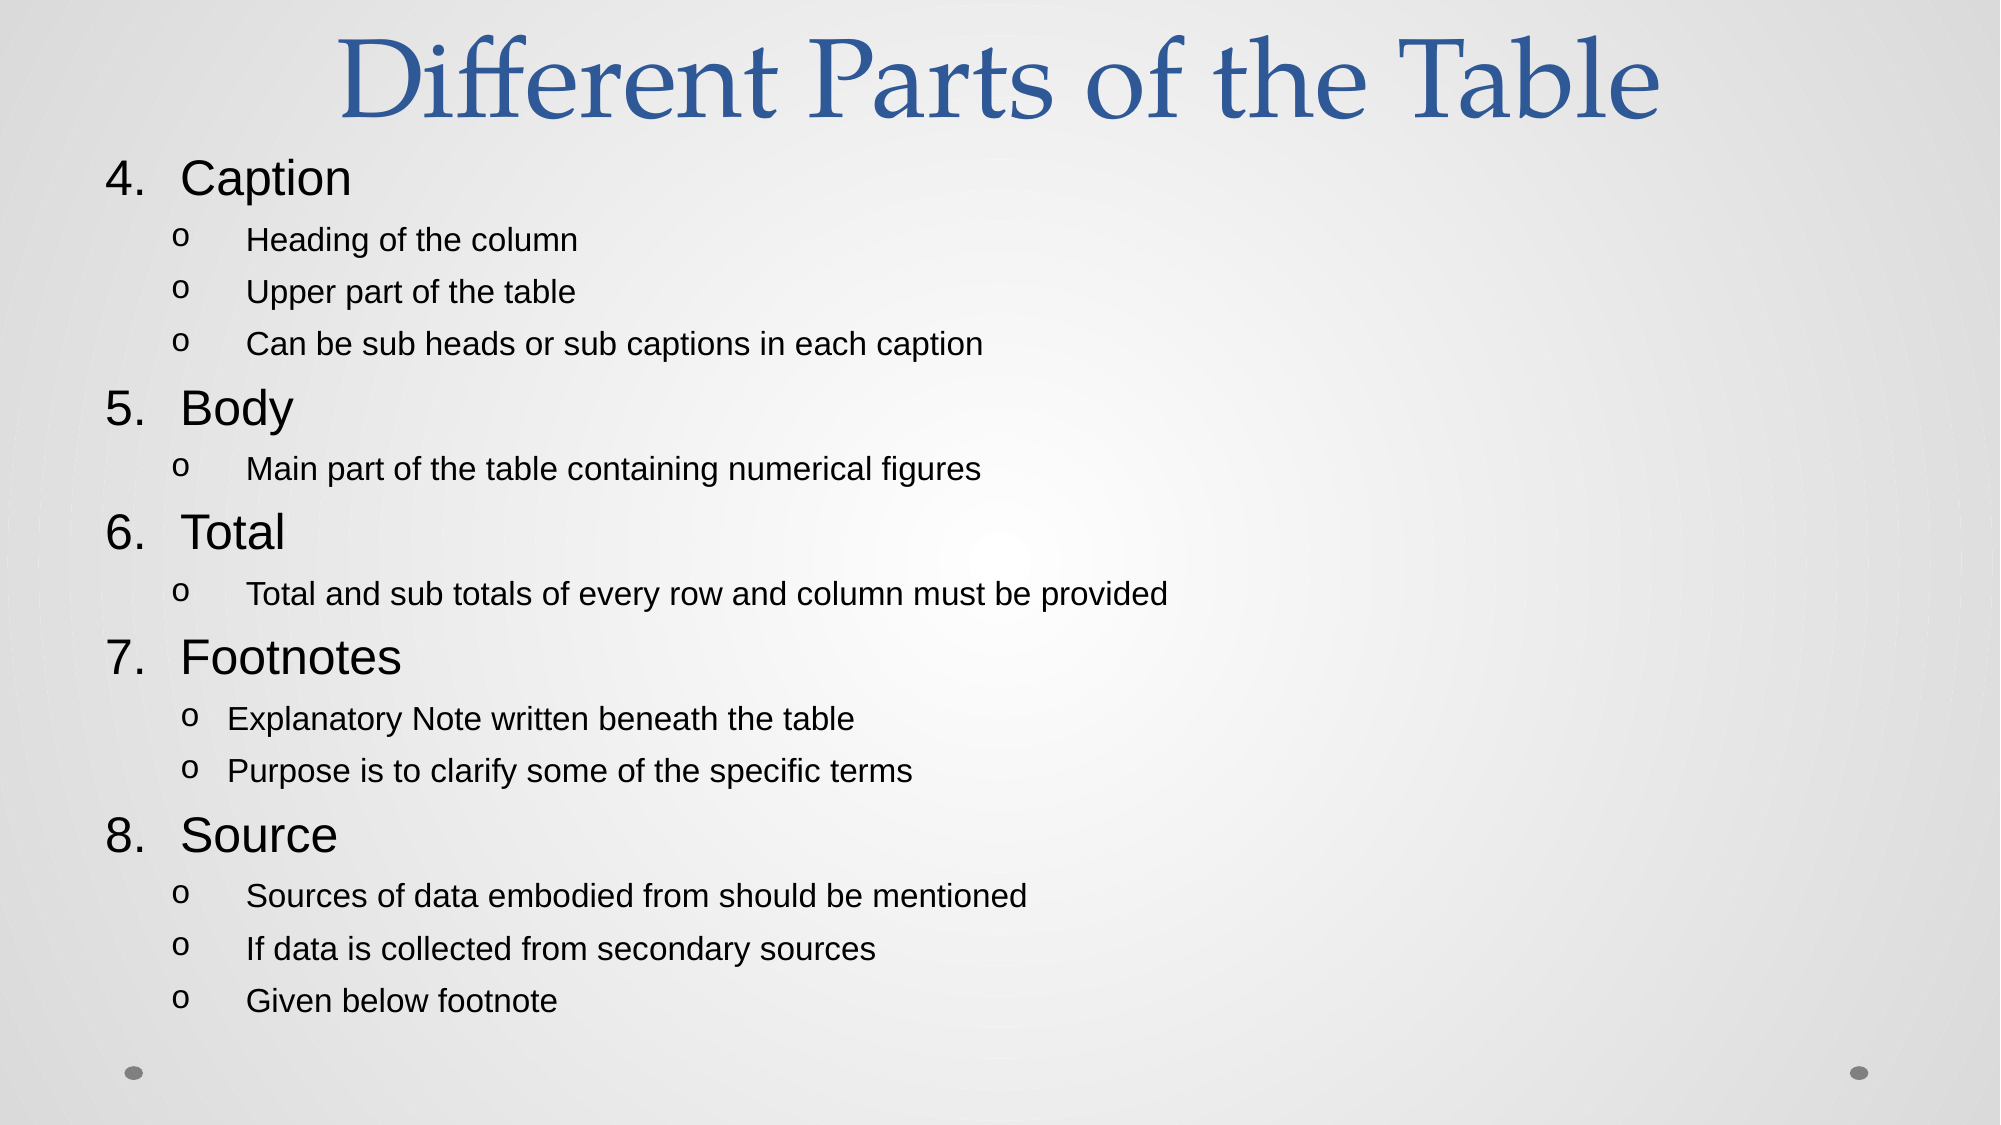

# Different Parts of the Table
Caption
Heading of the column
Upper part of the table
Can be sub heads or sub captions in each caption
Body
Main part of the table containing numerical figures
Total
Total and sub totals of every row and column must be provided
Footnotes
Explanatory Note written beneath the table
Purpose is to clarify some of the specific terms
Source
Sources of data embodied from should be mentioned
If data is collected from secondary sources
Given below footnote